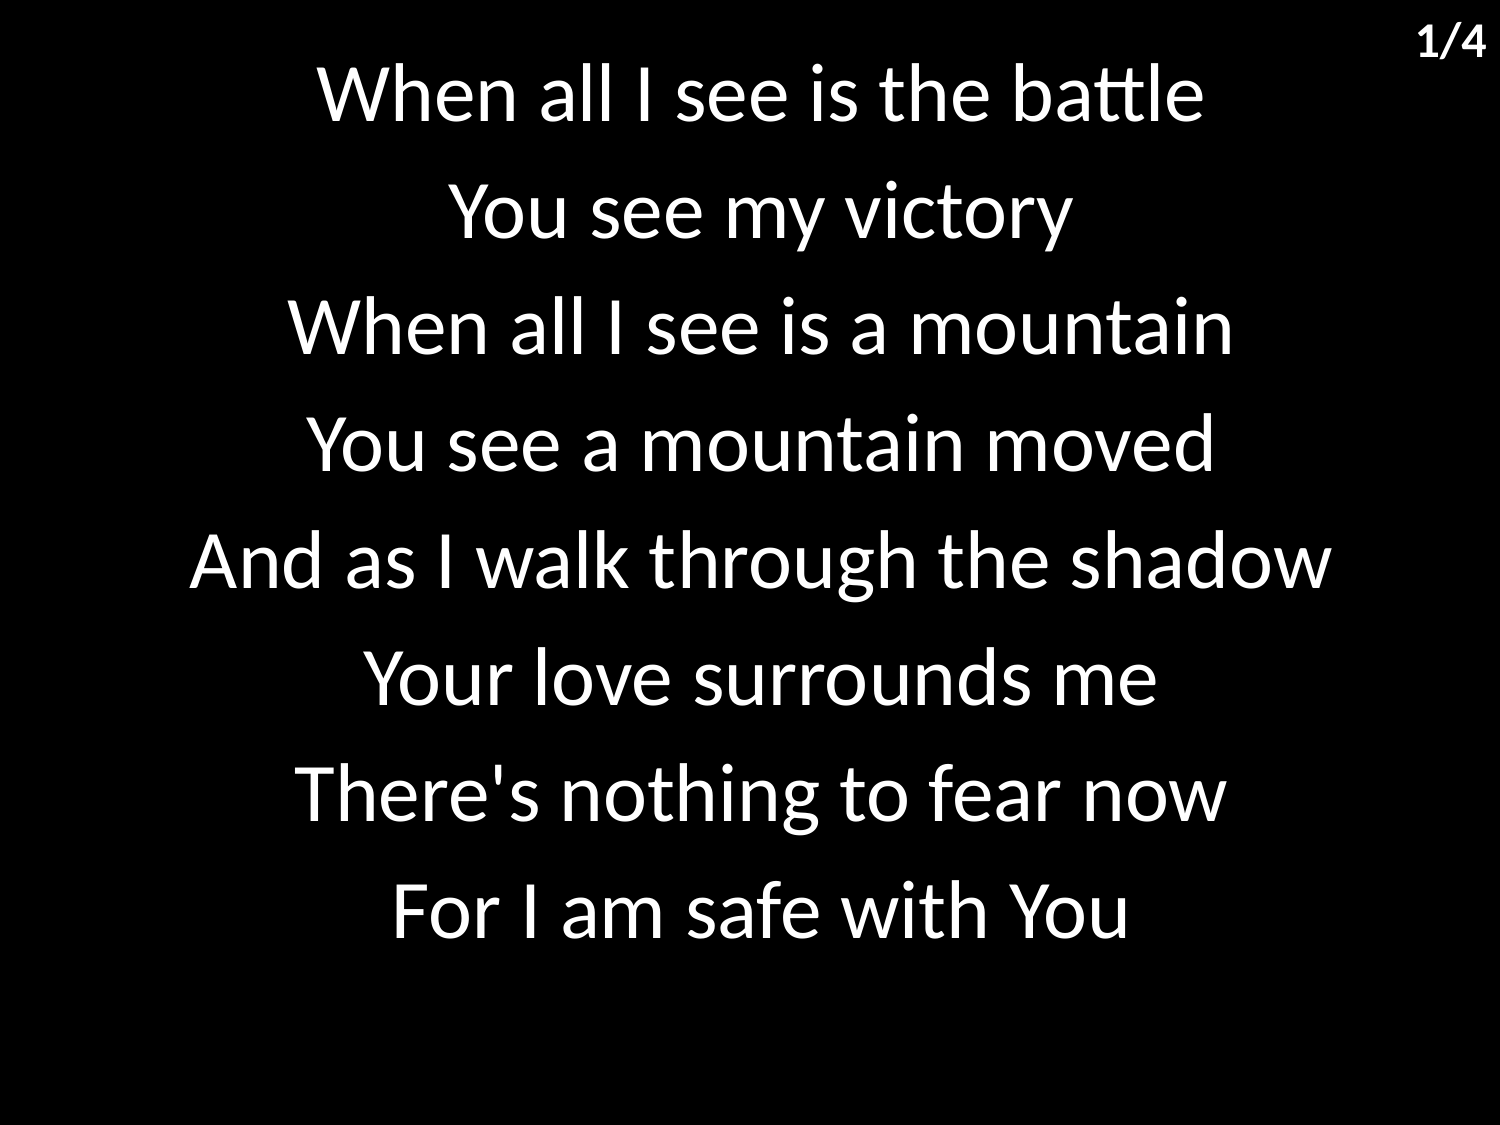

1/4
When all I see is the battle
You see my victory
When all I see is a mountain
You see a mountain moved
And as I walk through the shadow
Your love surrounds me
There's nothing to fear now
For I am safe with You